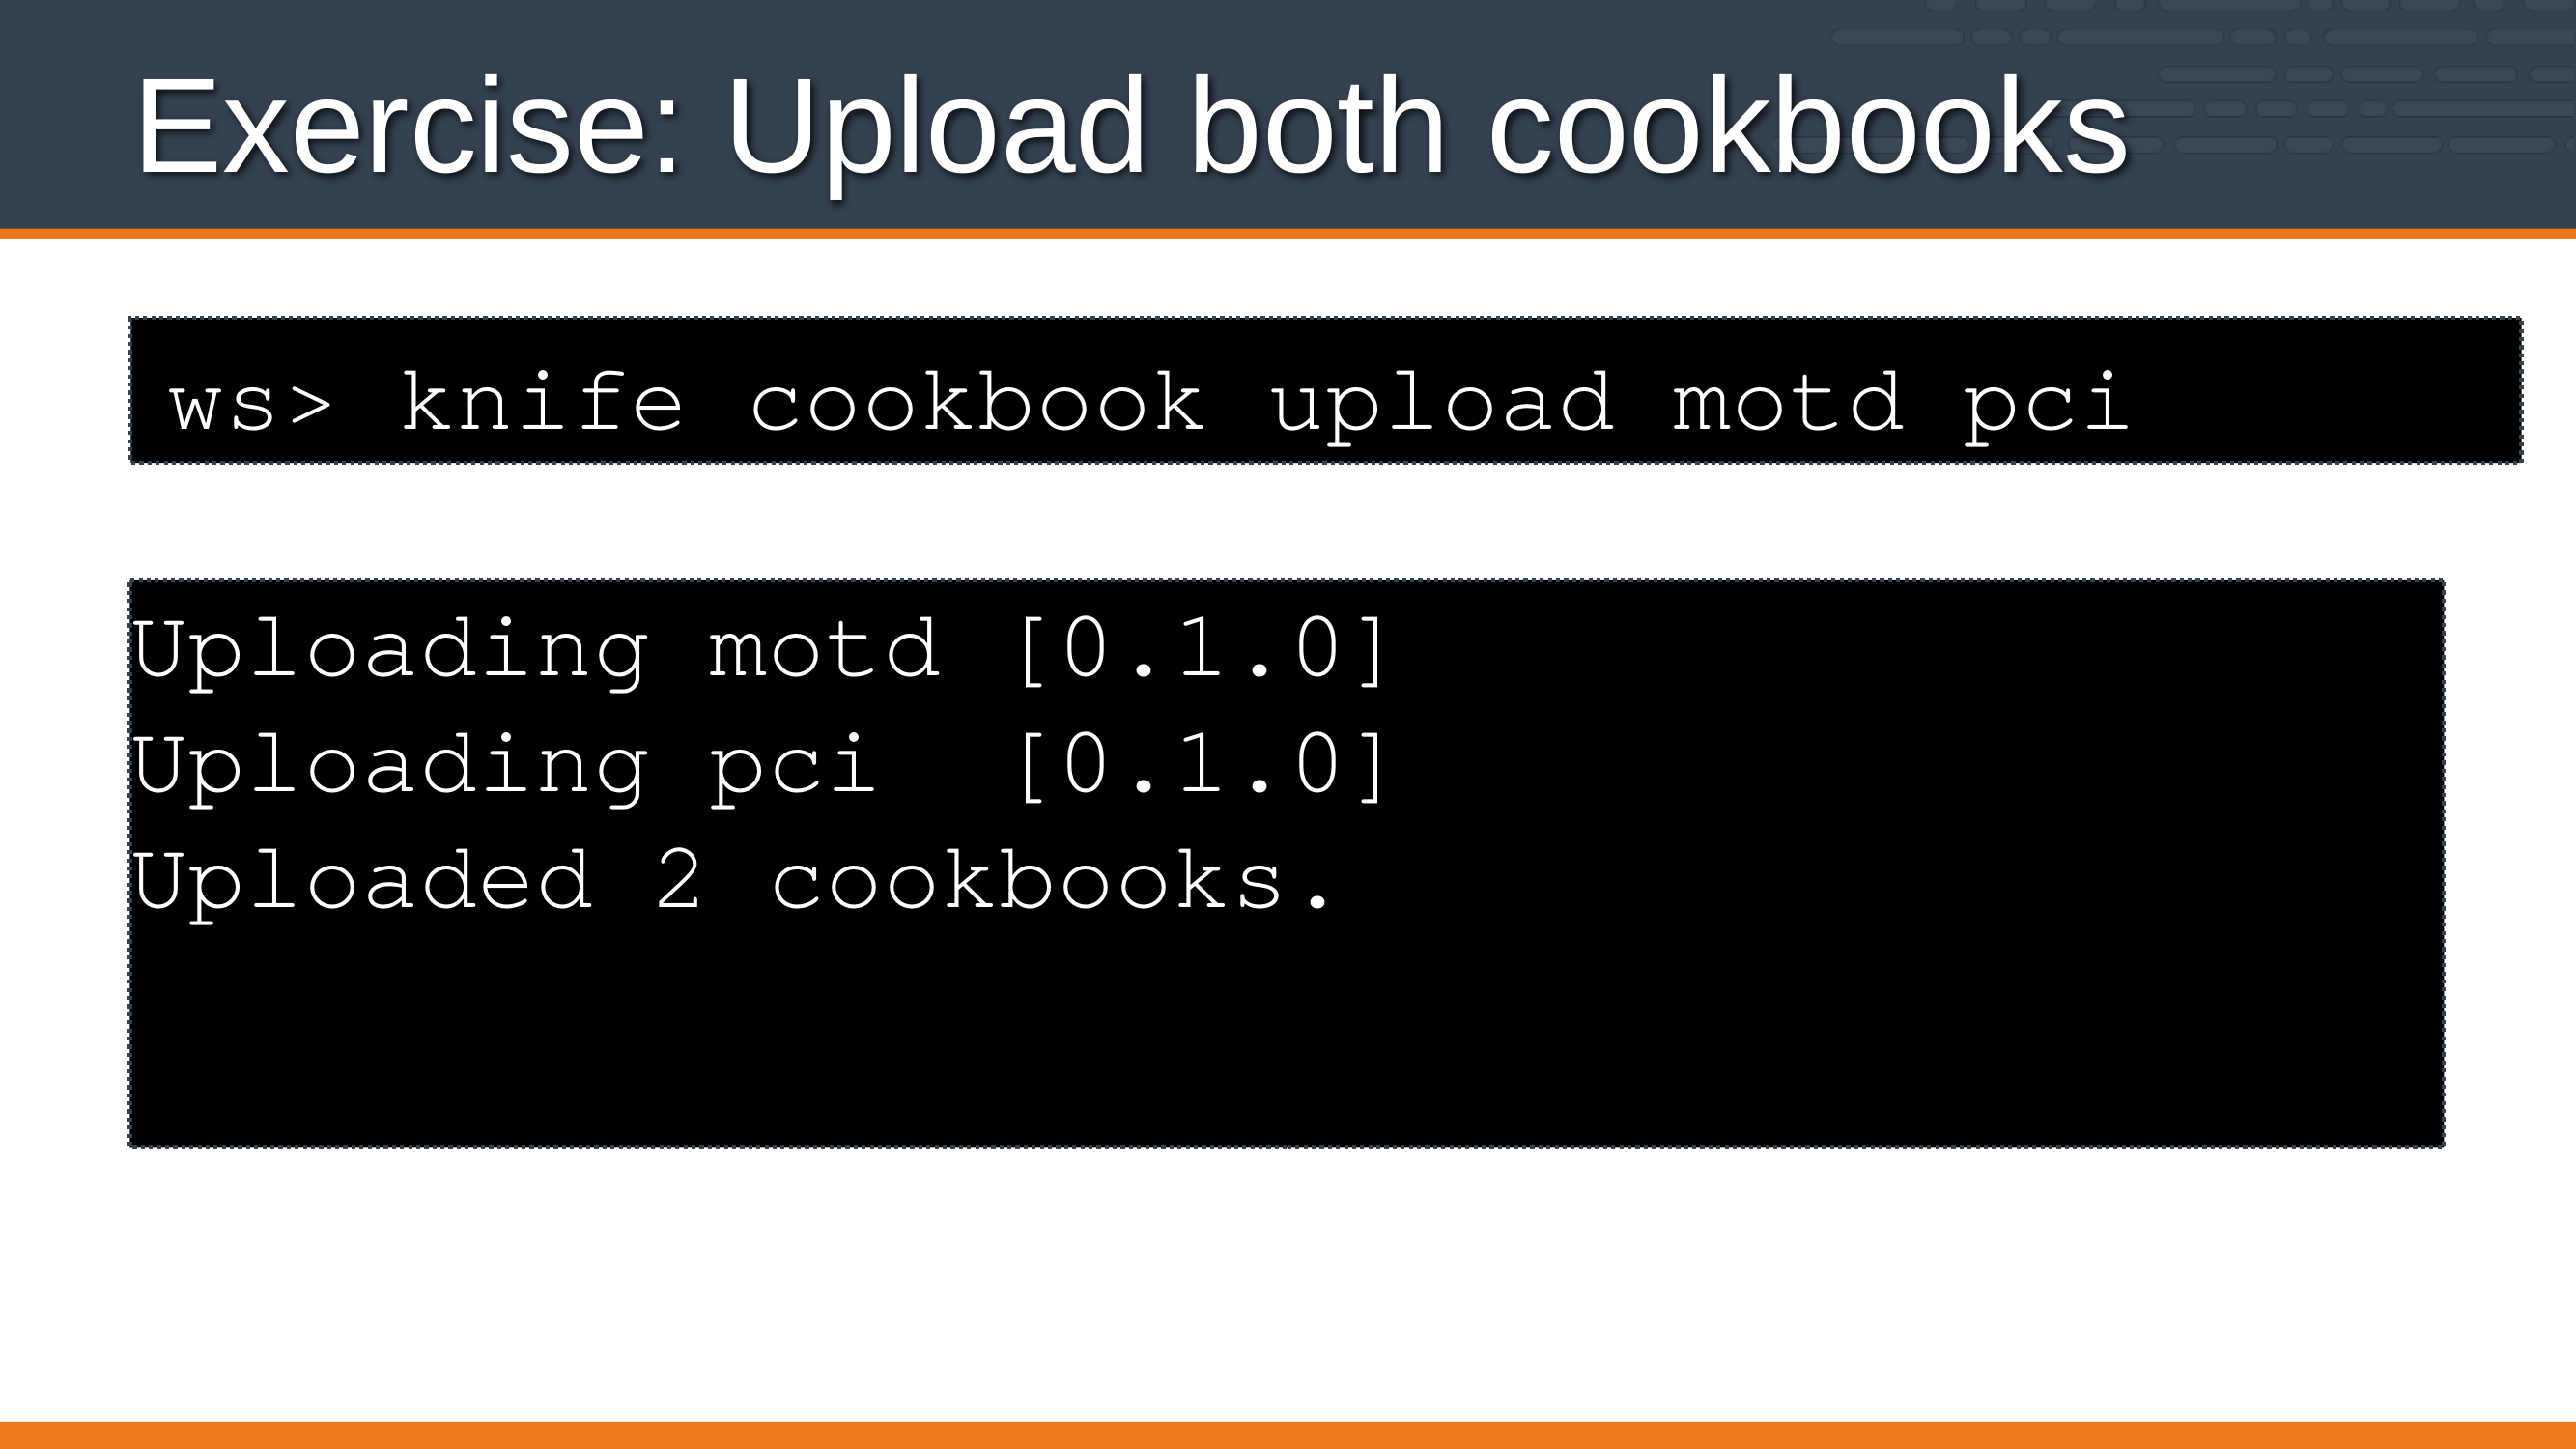

# Exercise: Upload both cookbooks
ws> knife cookbook upload motd pci
Upload the MOTD and PCI cookbooks
Uploading motd	[0.1.0]
Uploading pci	[0.1.0]
Uploaded 2 cookbooks.